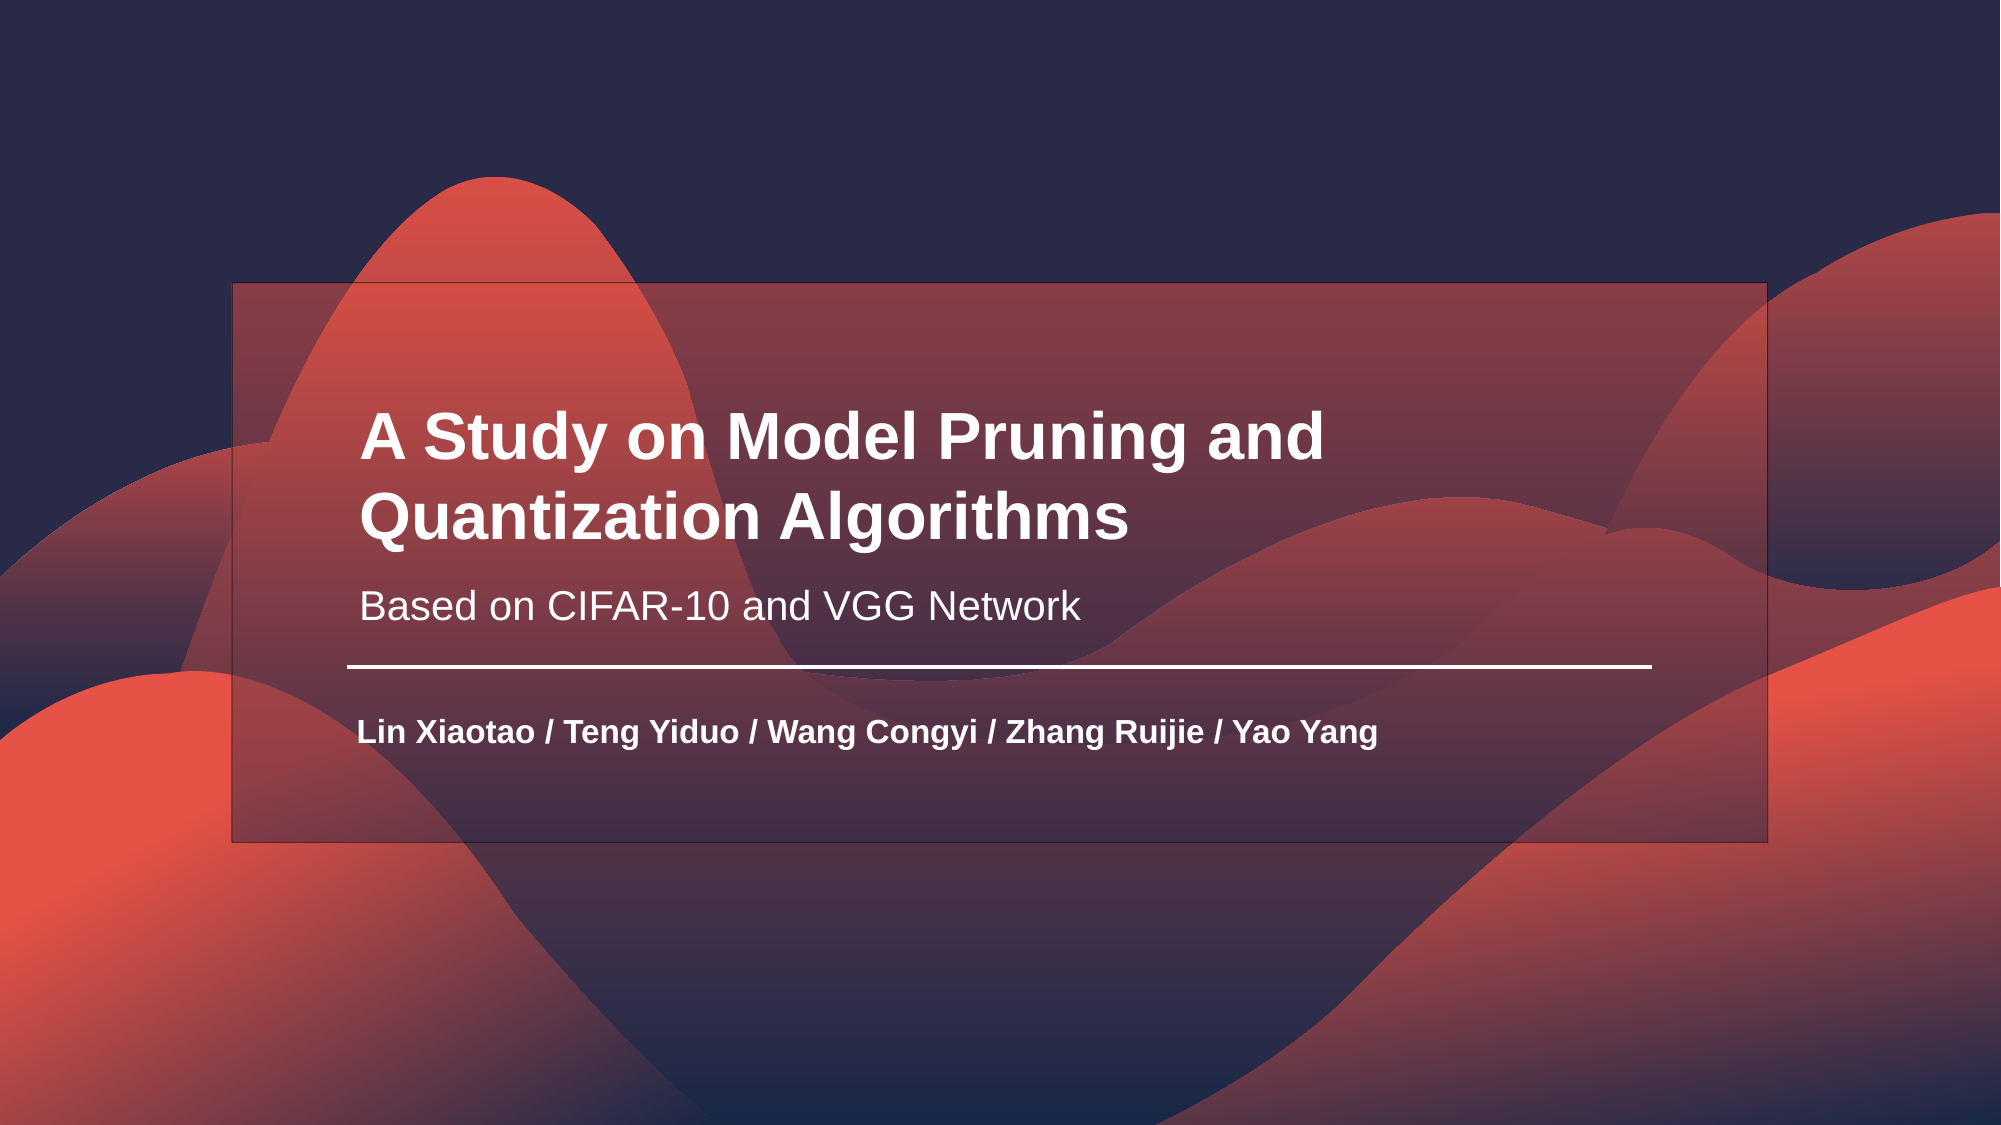

A Study on Model Pruning and Quantization Algorithms
Based on CIFAR-10 and VGG Network
Lin Xiaotao / Teng Yiduo / Wang Congyi / Zhang Ruijie / Yao Yang